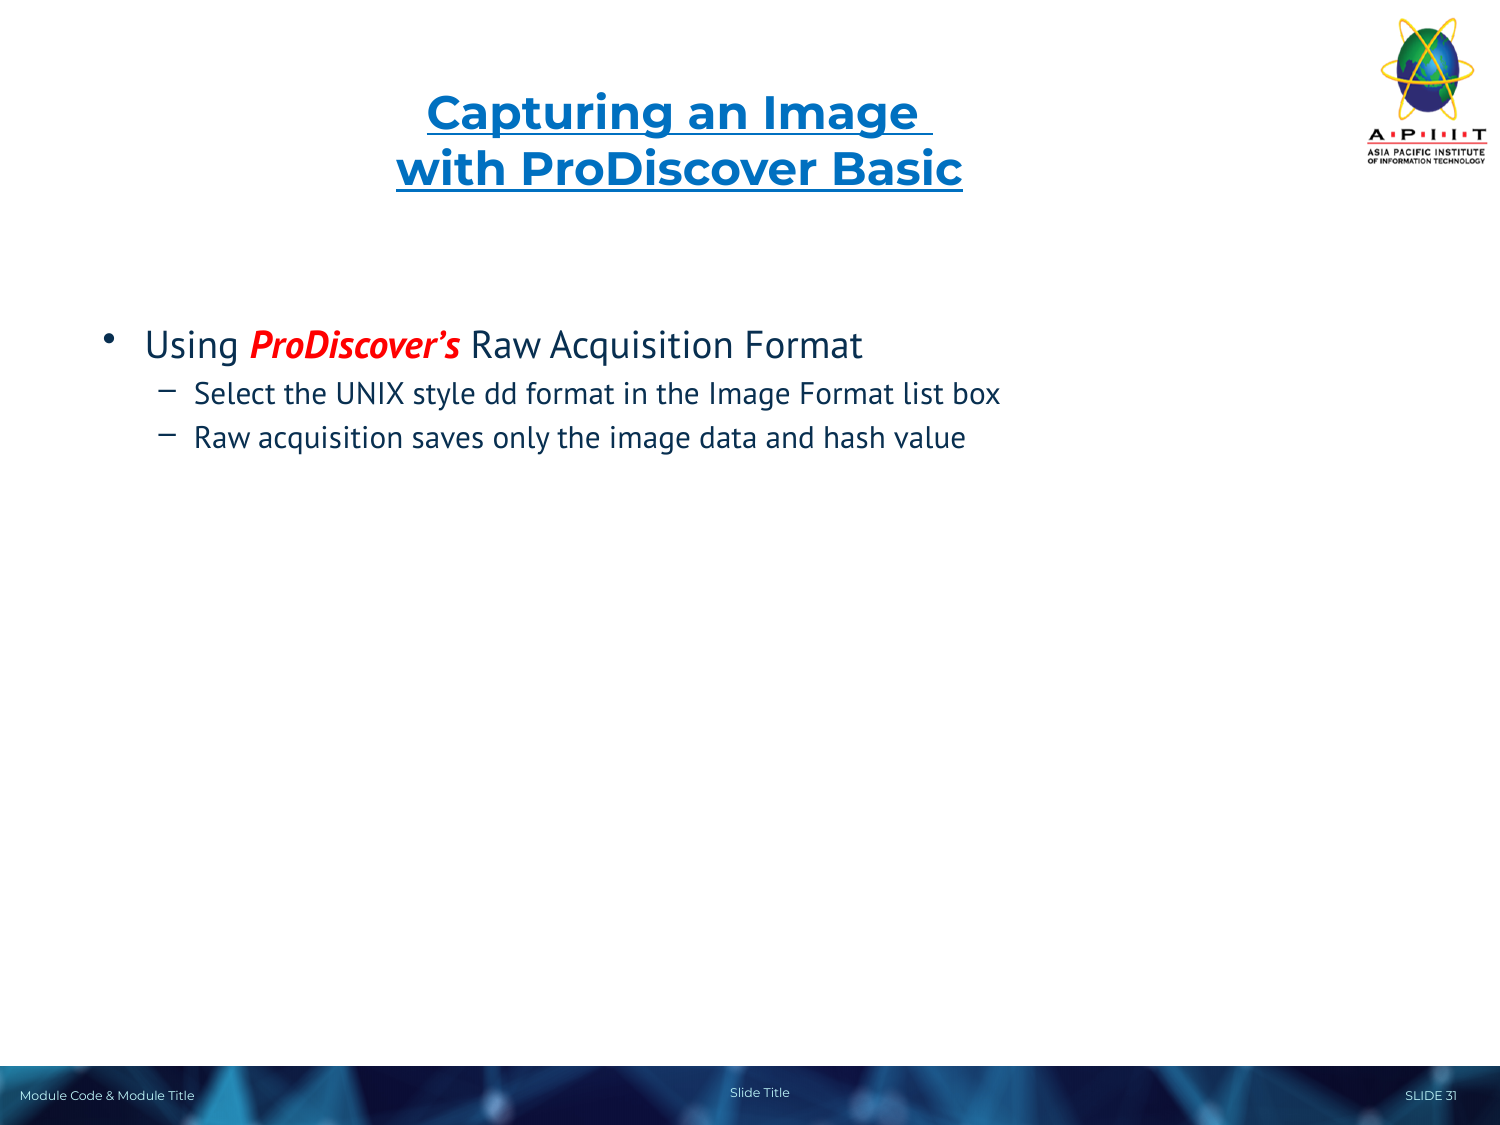

# Capturing an Image with ProDiscover Basic
Using ProDiscover’s Raw Acquisition Format
Select the UNIX style dd format in the Image Format list box
Raw acquisition saves only the image data and hash value